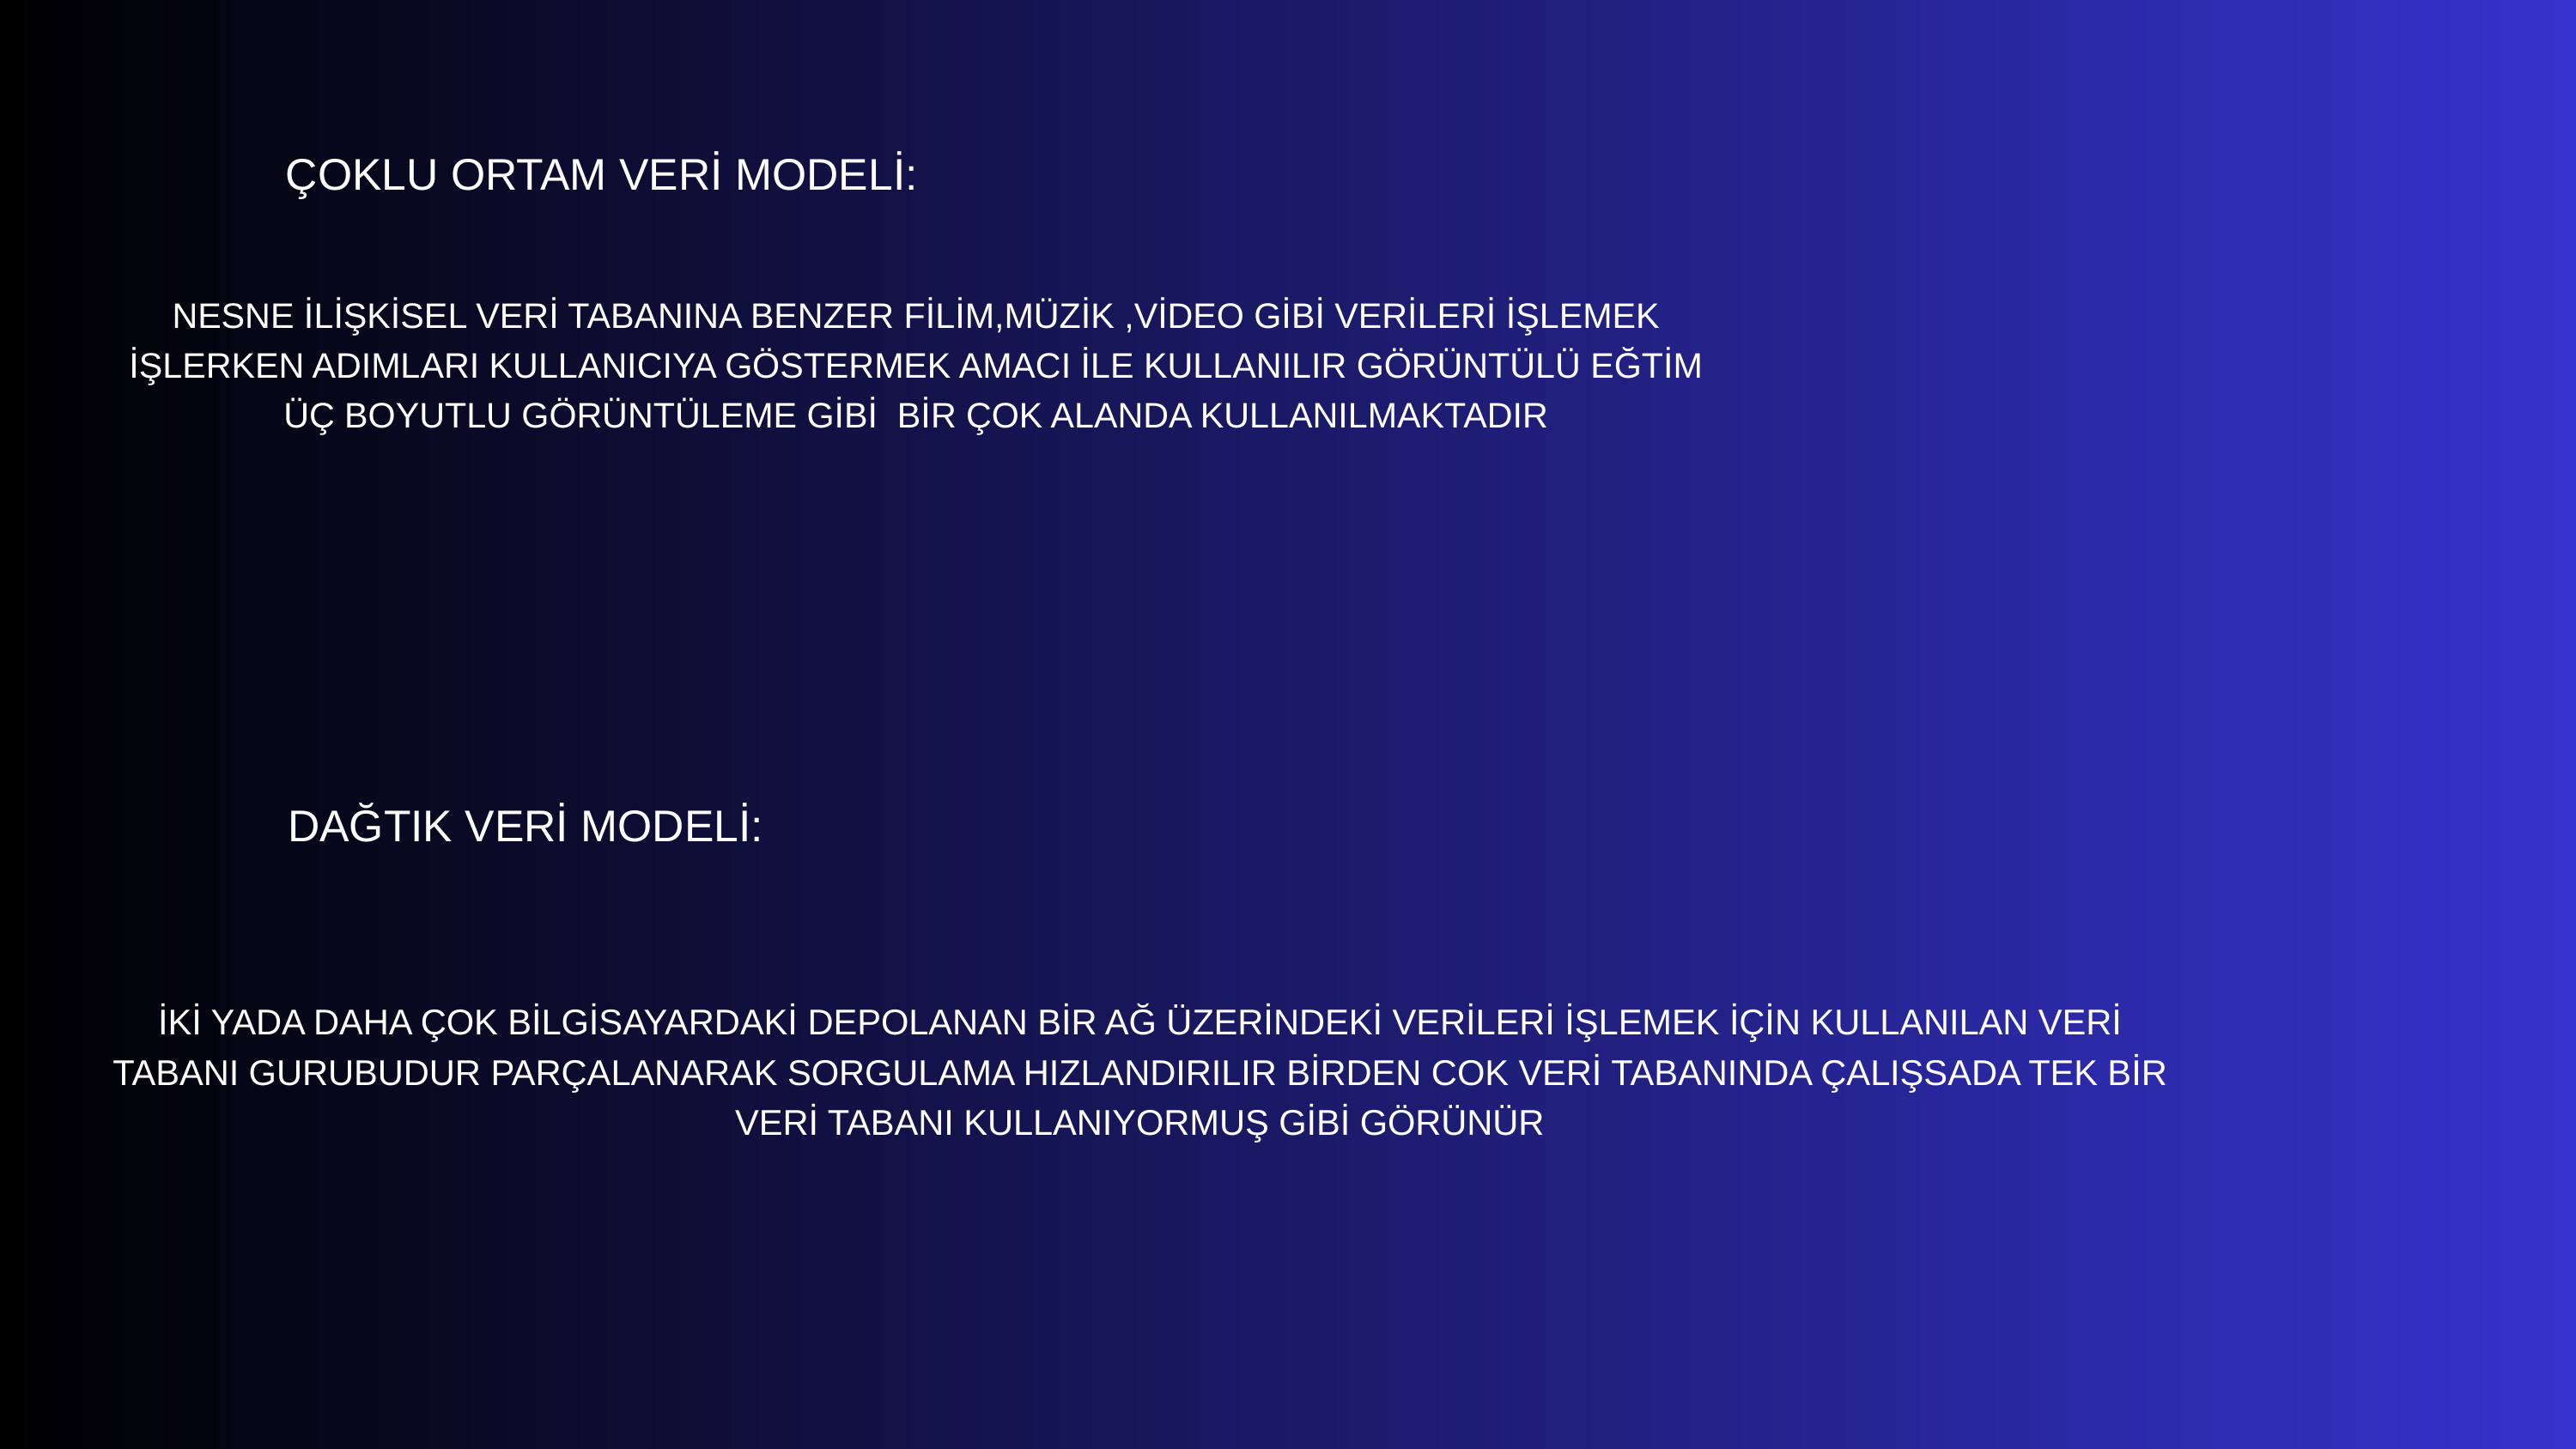

ÇOKLU ORTAM VERİ MODELİ:
NESNE İLİŞKİSEL VERİ TABANINA BENZER FİLİM,MÜZİK ,VİDEO GİBİ VERİLERİ İŞLEMEK İŞLERKEN ADIMLARI KULLANICIYA GÖSTERMEK AMACI İLE KULLANILIR GÖRÜNTÜLÜ EĞTİM ÜÇ BOYUTLU GÖRÜNTÜLEME GİBİ  BİR ÇOK ALANDA KULLANILMAKTADIR
DAĞTIK VERİ MODELİ:
İKİ YADA DAHA ÇOK BİLGİSAYARDAKİ DEPOLANAN BİR AĞ ÜZERİNDEKİ VERİLERİ İŞLEMEK İÇİN KULLANILAN VERİ TABANI GURUBUDUR PARÇALANARAK SORGULAMA HIZLANDIRILIR BİRDEN COK VERİ TABANINDA ÇALIŞSADA TEK BİR VERİ TABANI KULLANIYORMUŞ GİBİ GÖRÜNÜR